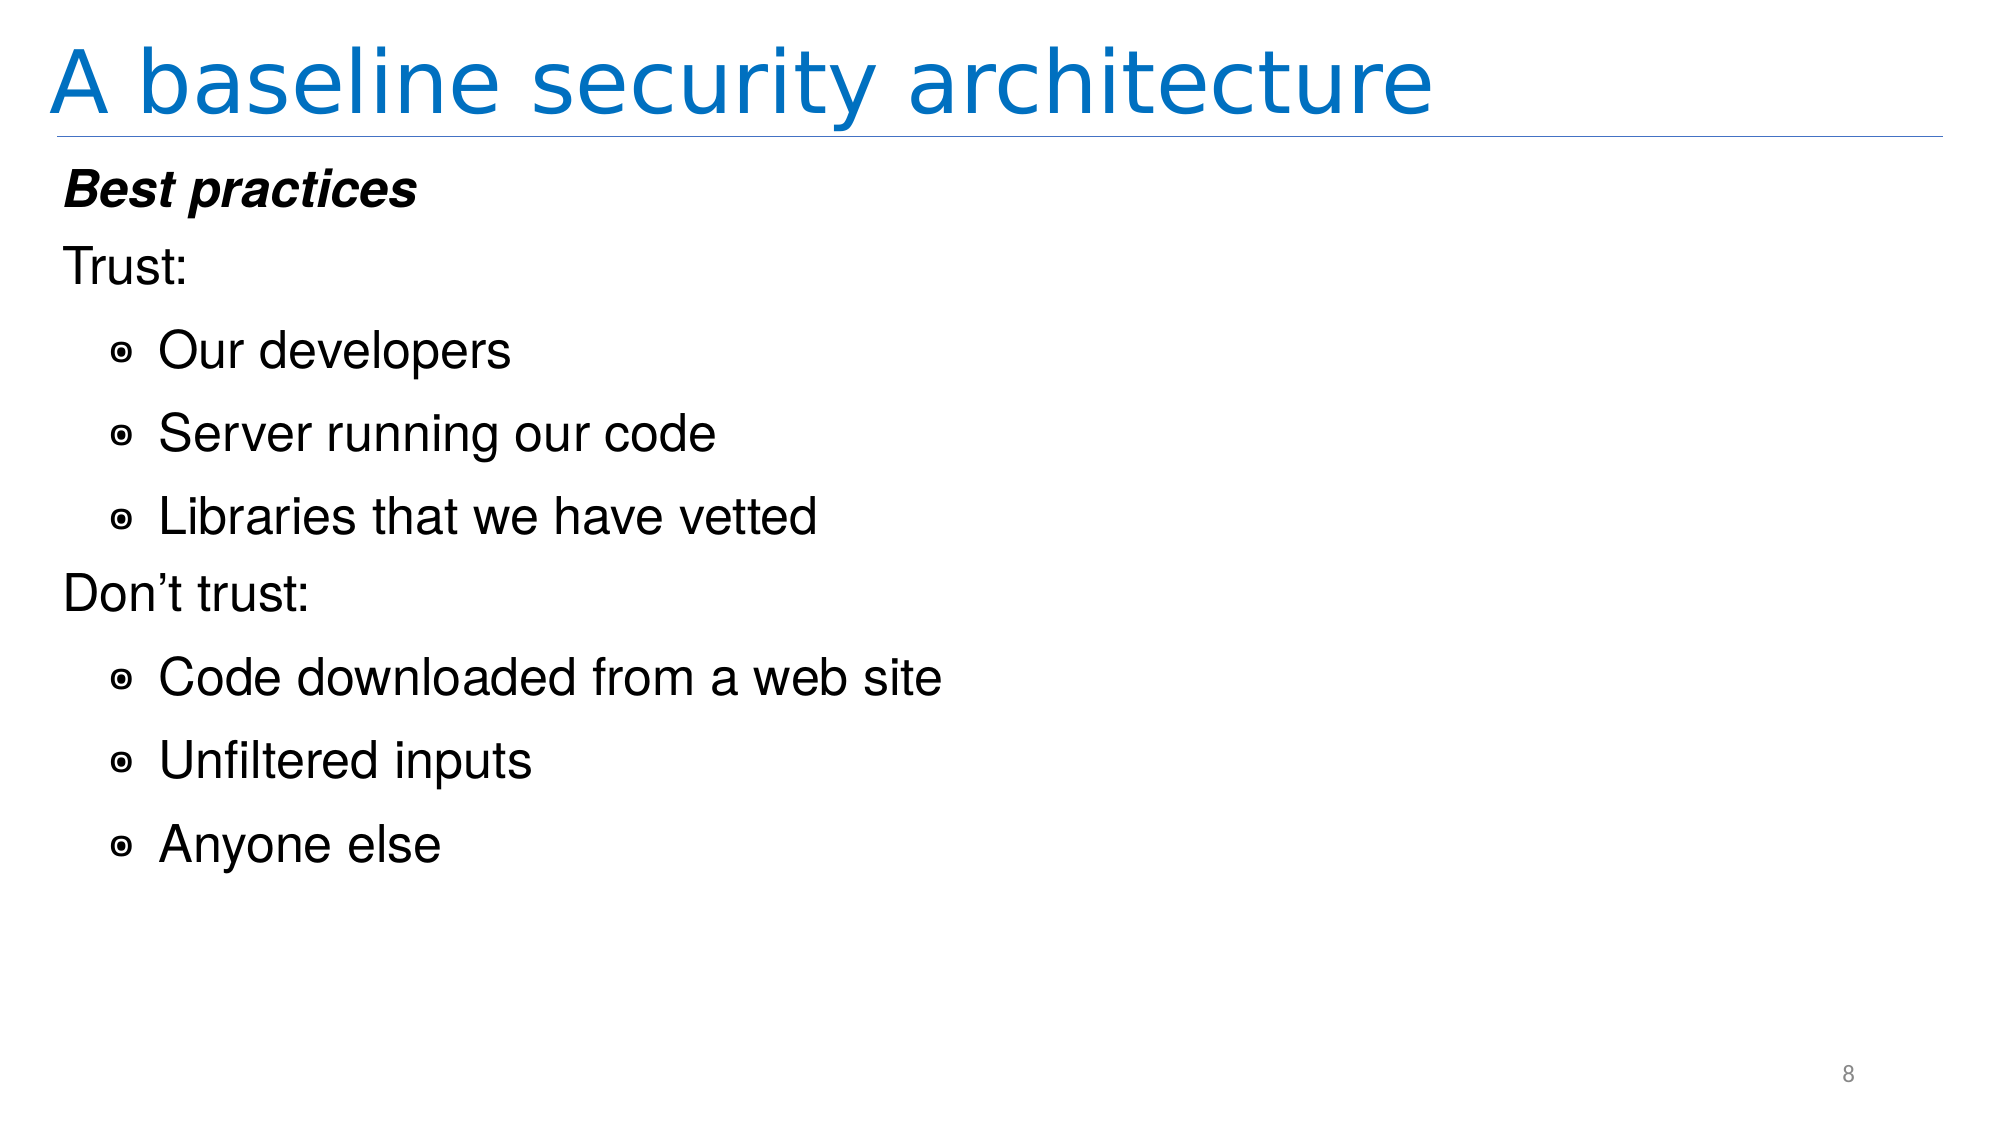

# A baseline security architecture
Best practices
Trust:
Our developers
Server running our code
Libraries that we have vetted
Don’t trust:
Code downloaded from a web site
Unfiltered inputs
Anyone else
8